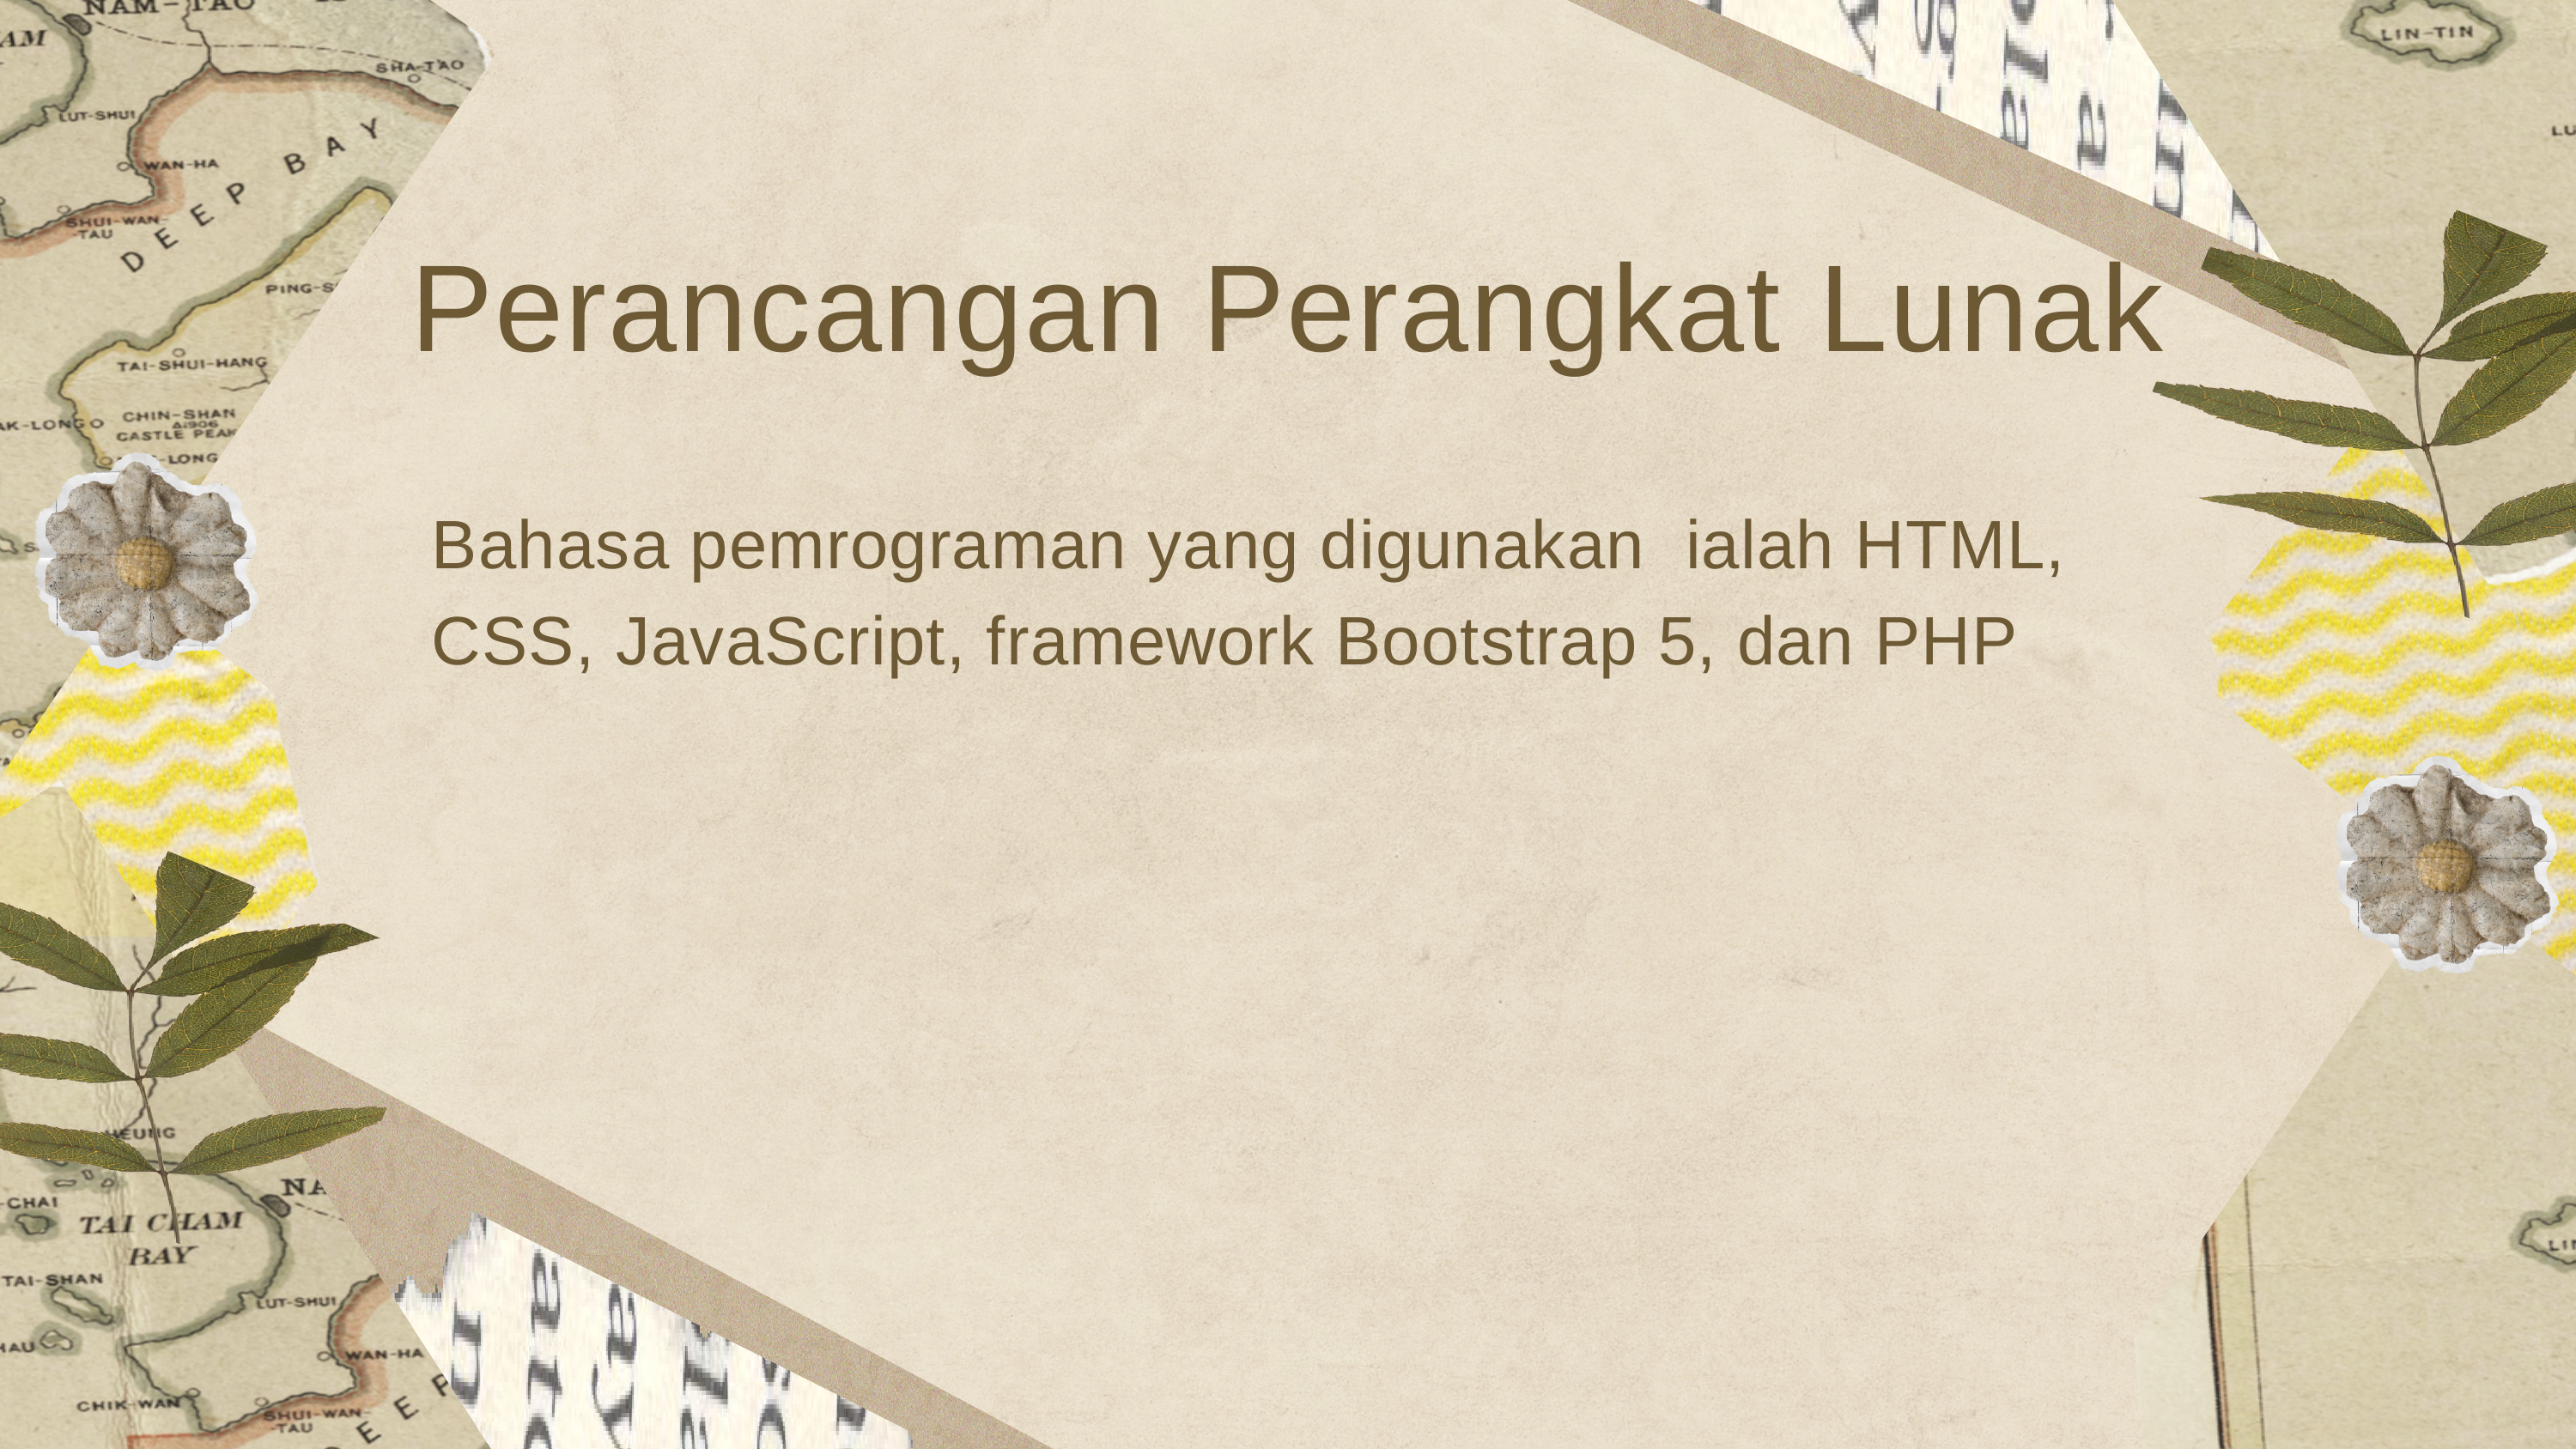

Perancangan Perangkat Lunak

Bahasa pemrograman yang digunakan  ialah HTML, CSS, JavaScript, framework Bootstrap 5, dan PHP